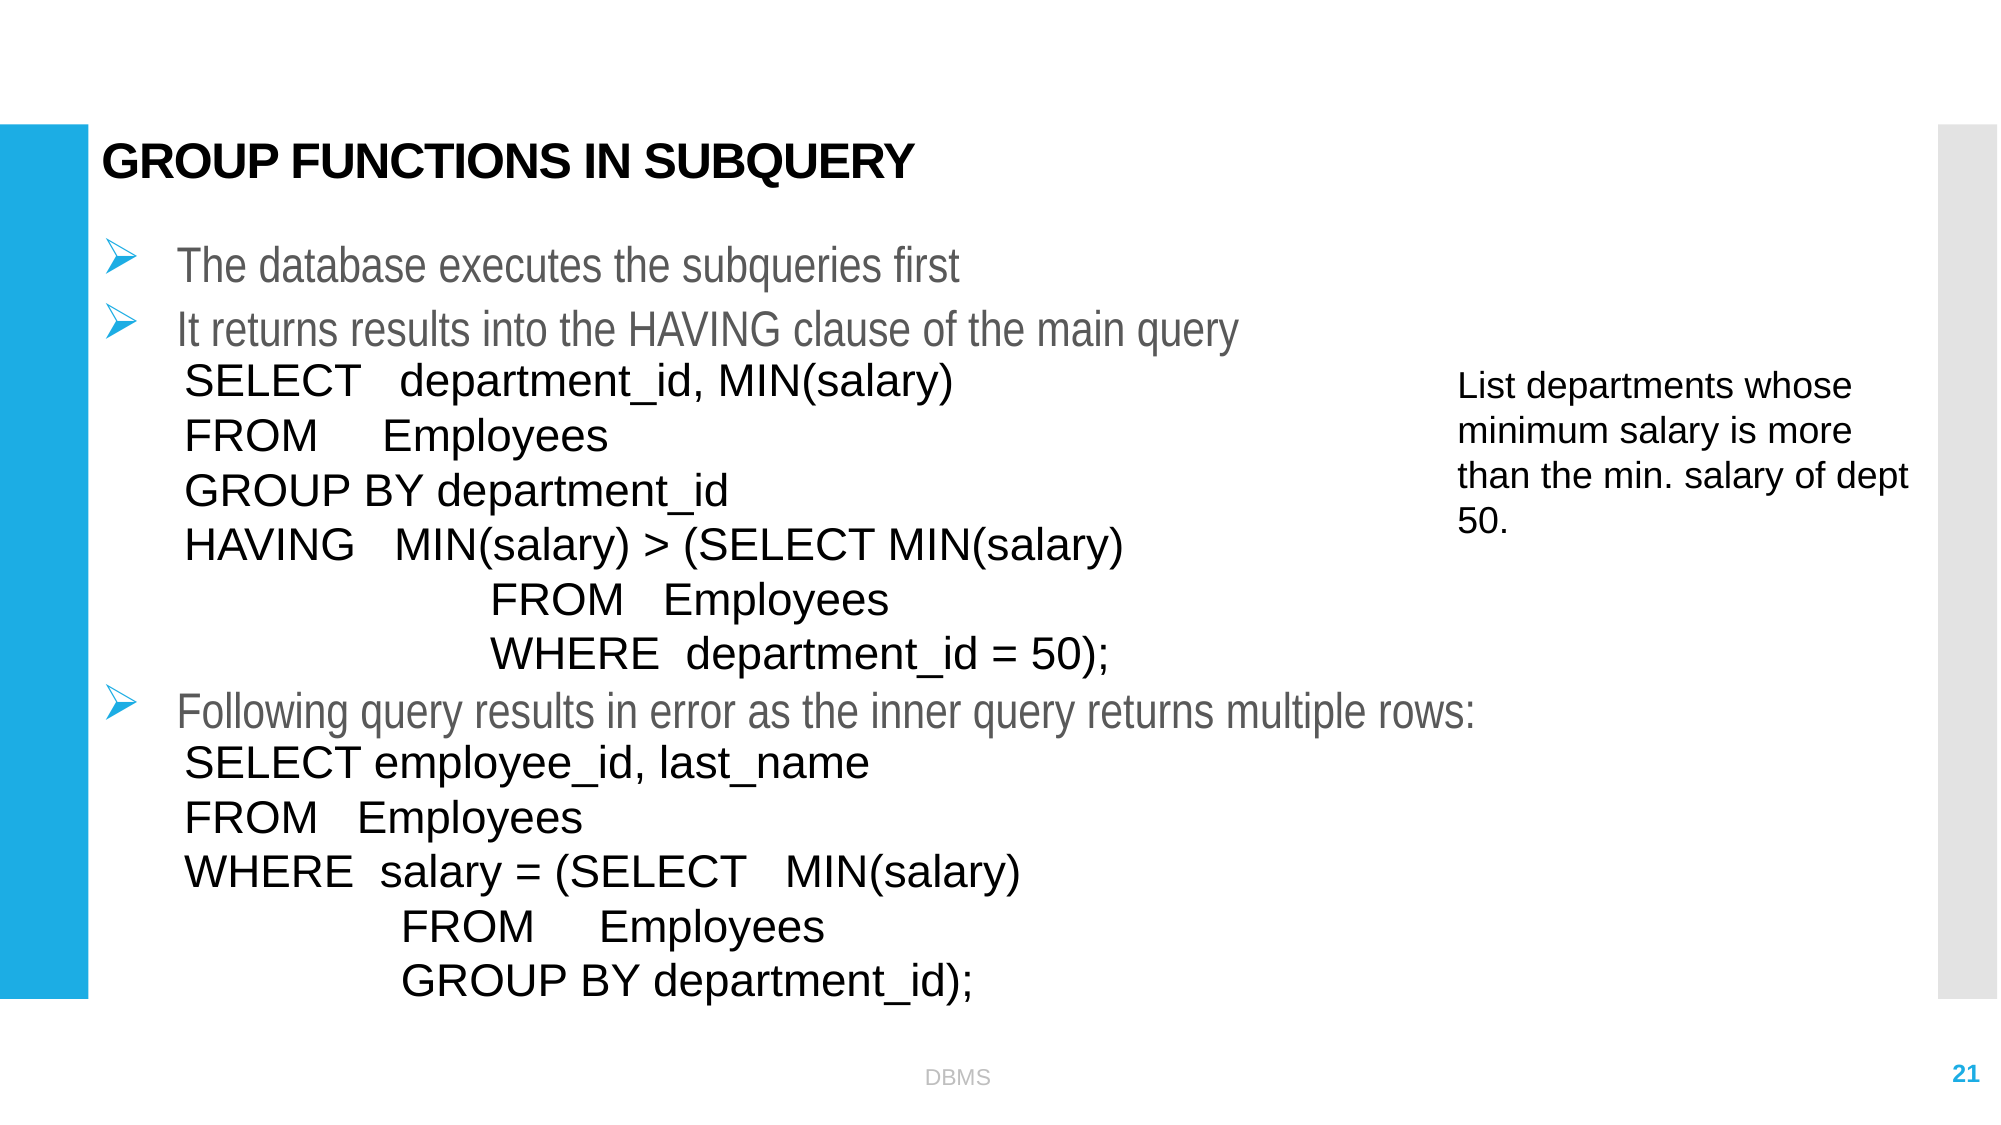

# GROUP FUNCTIONS IN SUBQUERY
The database executes the subqueries first
It returns results into the HAVING clause of the main query
SELECT   department_id, MIN(salary)
FROM     Employees
GROUP BY department_id
HAVING   MIN(salary) > (SELECT MIN(salary)
                        FROM   Employees
                        WHERE  department_id = 50);
Following query results in error as the inner query returns multiple rows:
SELECT employee_id, last_name
FROM   Employees
WHERE  salary = (SELECT   MIN(salary)
                 FROM     Employees
                 GROUP BY department_id);

List departments whose minimum salary is more than the min. salary of dept 50.
21
DBMS